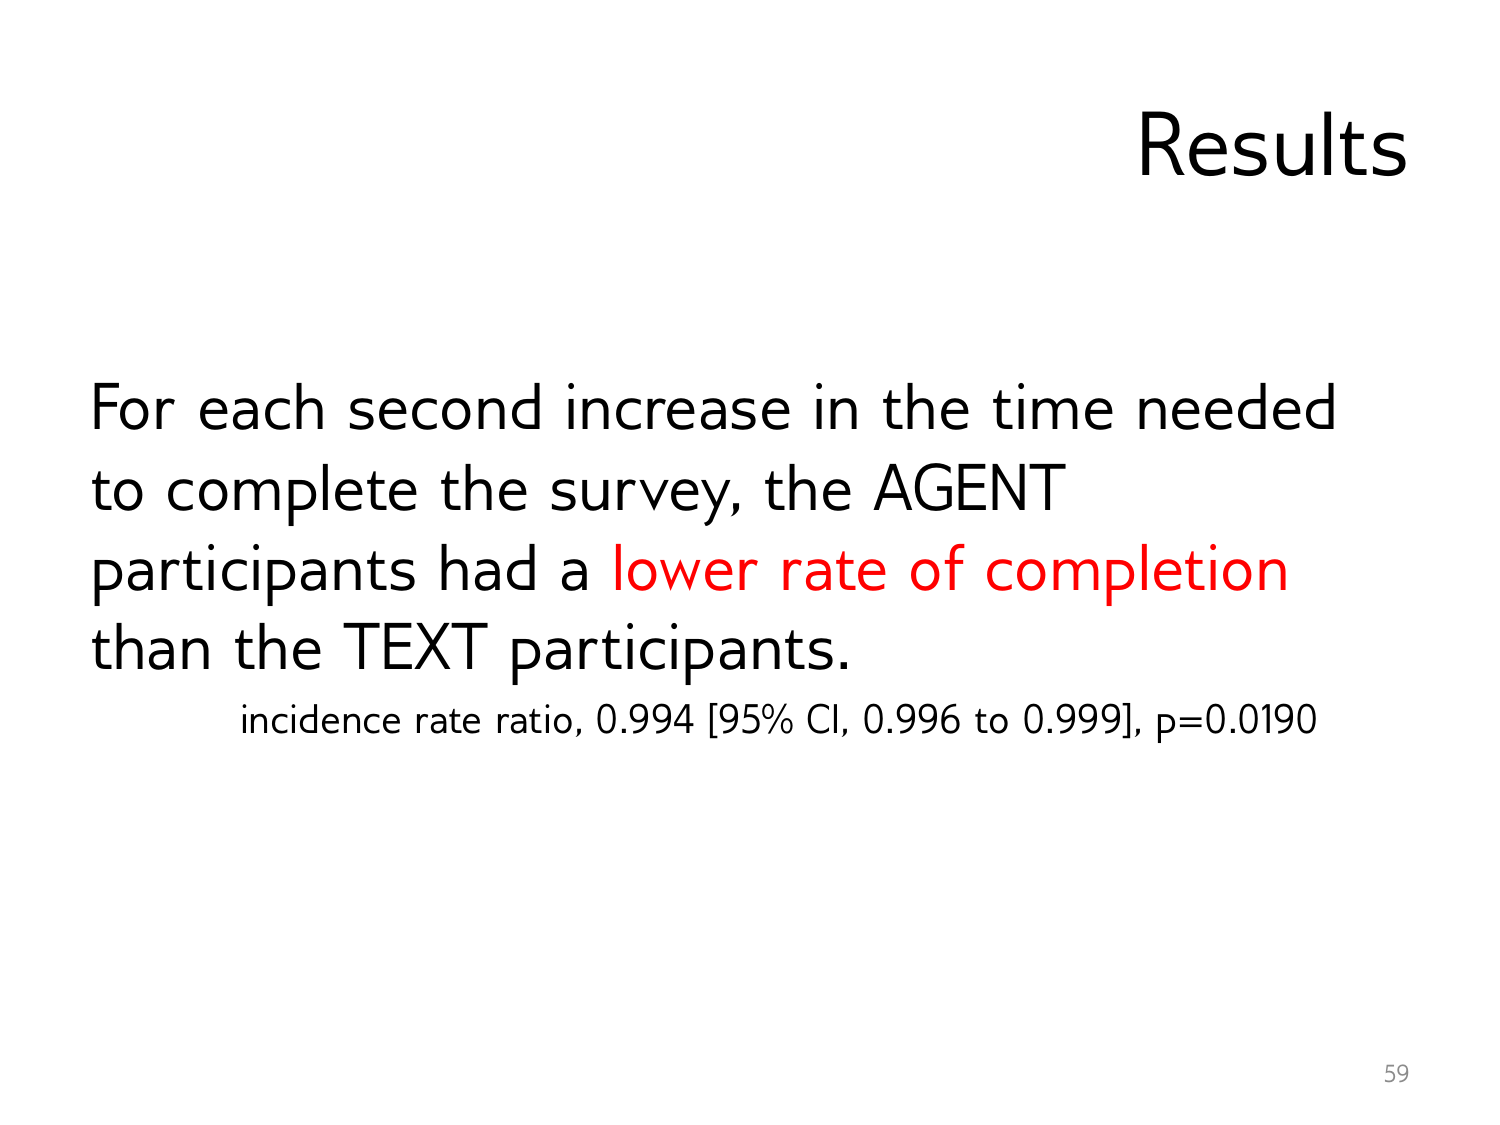

# Results

For each second increase in the time needed to complete the survey, the AGENT participants had a lower rate of completion than the TEXT participants.
	incidence rate ratio, 0.994 [95% CI, 0.996 to 0.999], p=0.0190
59